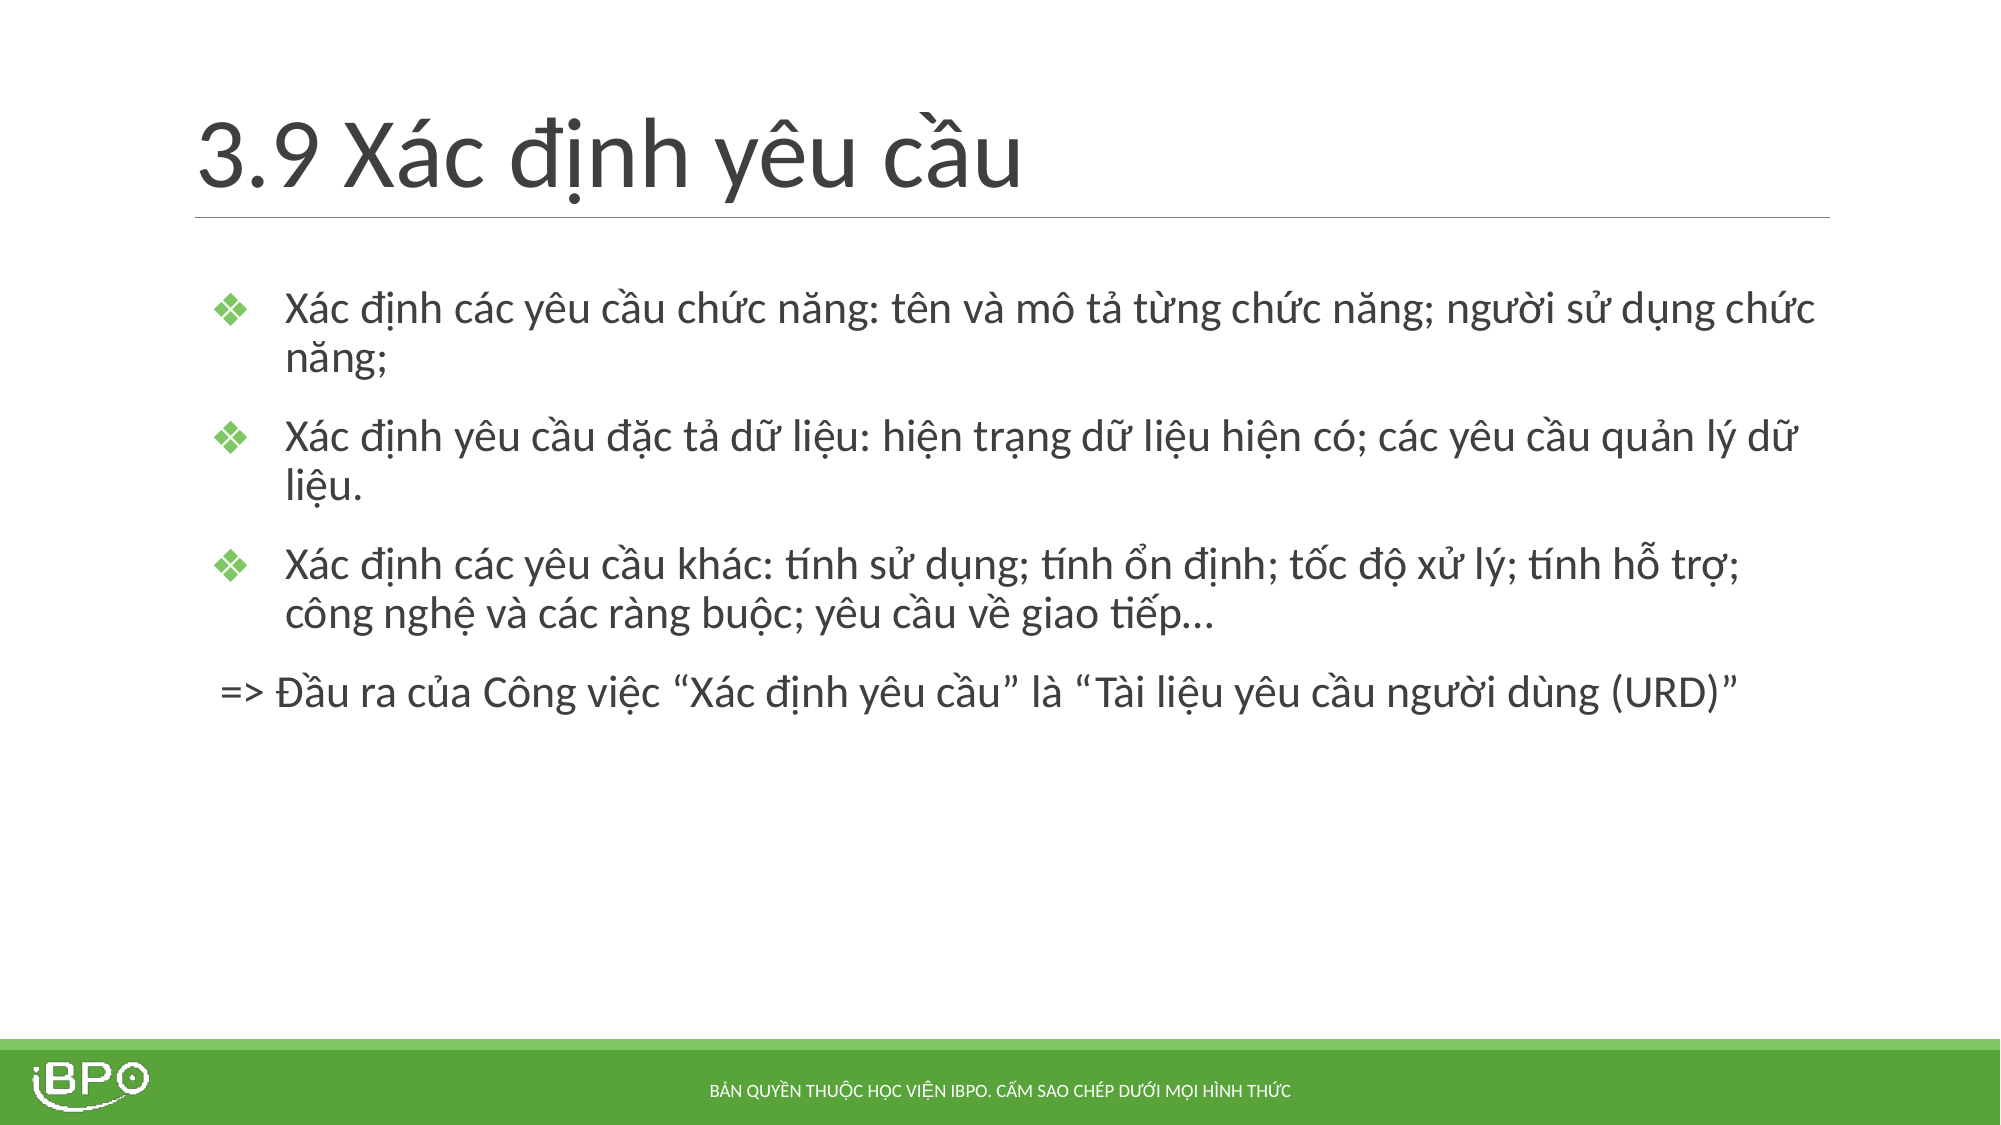

# 3.9 Xác định yêu cầu
Xác định các yêu cầu chức năng: tên và mô tả từng chức năng; người sử dụng chức năng;
Xác định yêu cầu đặc tả dữ liệu: hiện trạng dữ liệu hiện có; các yêu cầu quản lý dữ liệu.
Xác định các yêu cầu khác: tính sử dụng; tính ổn định; tốc độ xử lý; tính hỗ trợ; công nghệ và các ràng buộc; yêu cầu về giao tiếp…
 => Đầu ra của Công việc “Xác định yêu cầu” là “Tài liệu yêu cầu người dùng (URD)”

BẢN QUYỀN THUỘC HỌC VIỆN IBPO. CẤM SAO CHÉP DƯỚI MỌI HÌNH THỨC